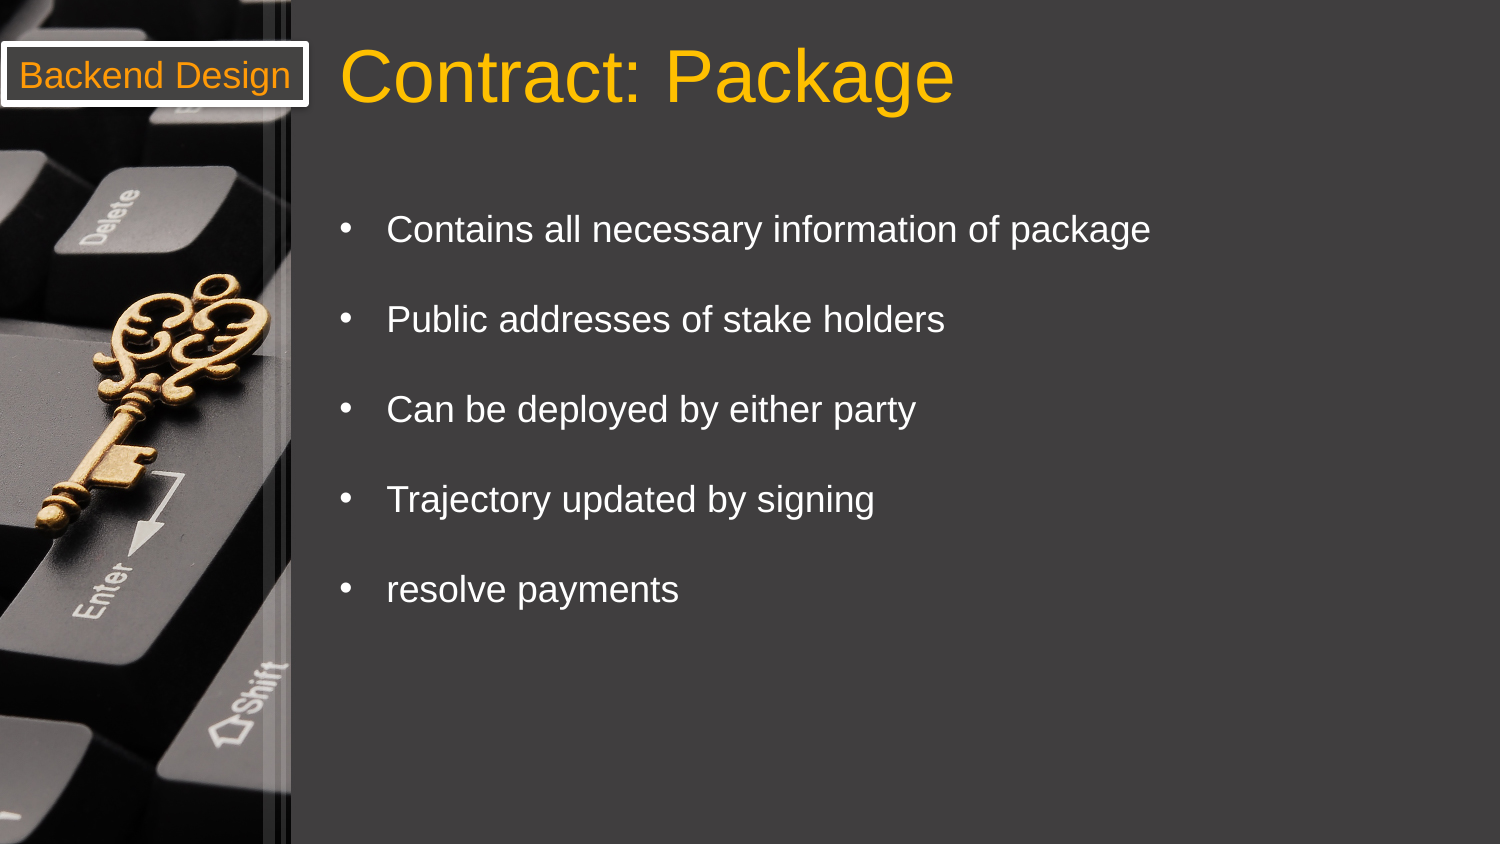

Contract: Package
Backend Design
Contains all necessary information of package

Public addresses of stake holders

Can be deployed by either party

Trajectory updated by signing

resolve payments